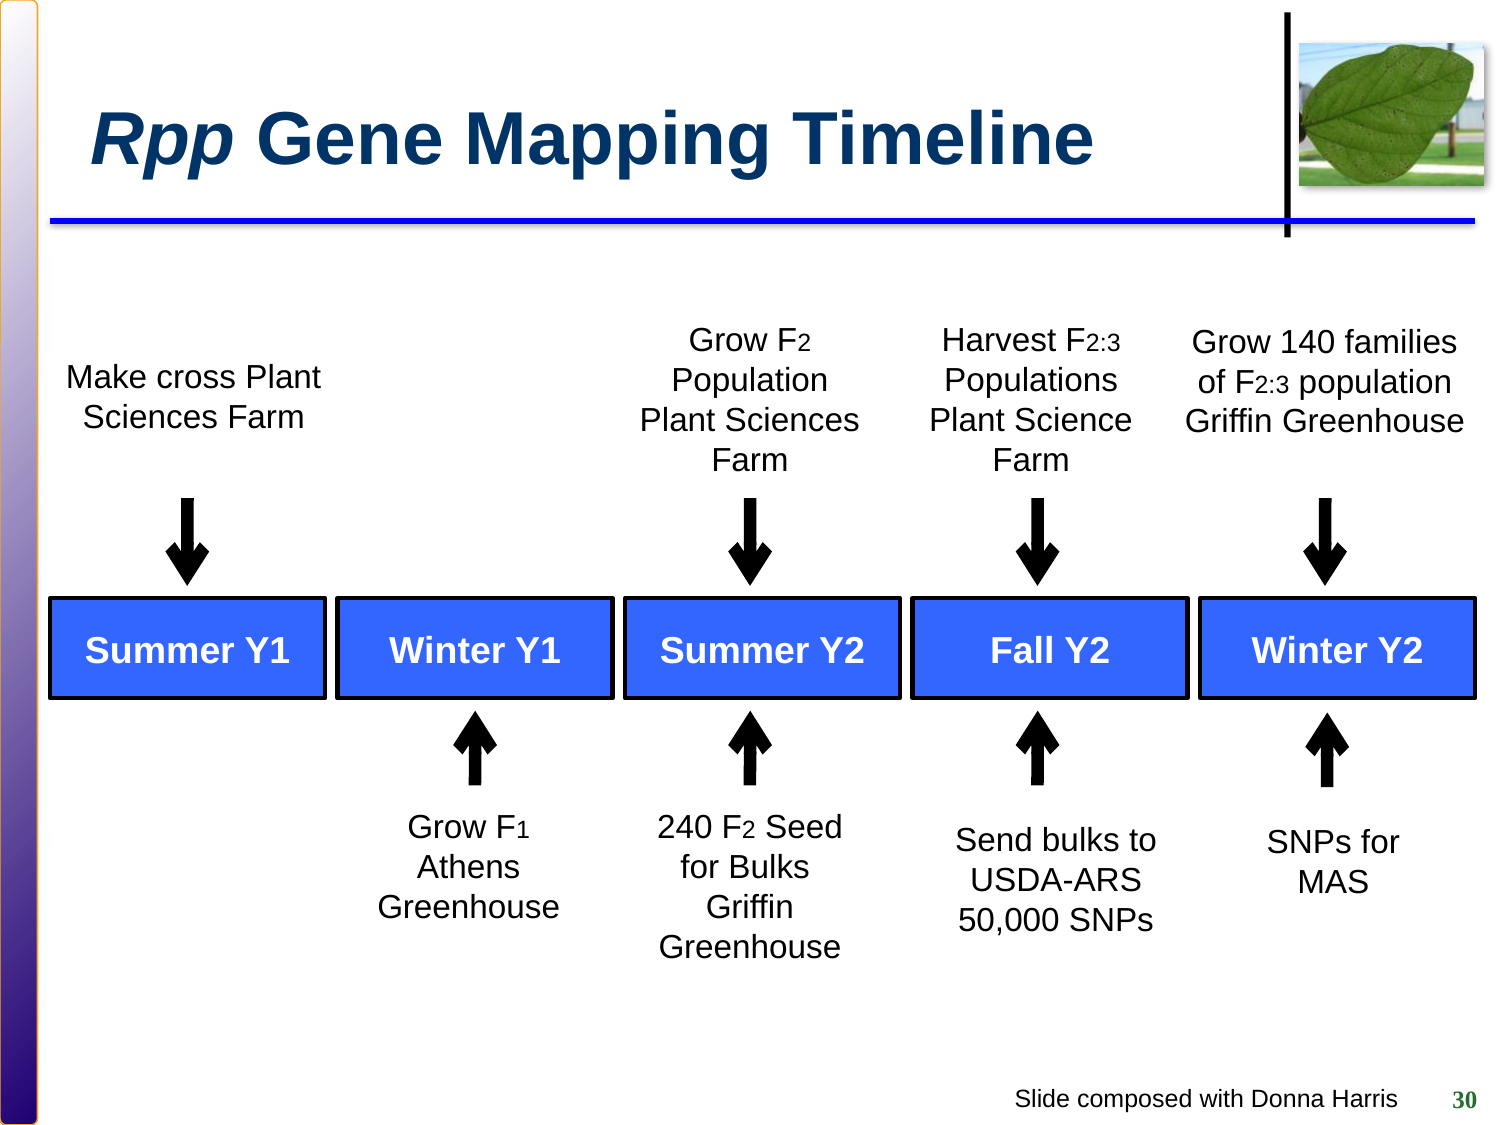

# Rpp Gene Mapping Timeline
Grow F2 Population
Plant Sciences Farm
Summer Y2
Harvest F2:3 Populations
Plant Science Farm
Grow 140 families of F2:3 population
Griffin Greenhouse
Winter Y2
Make cross Plant Sciences Farm
Summer Y1
Winter Y1
Grow F1
Athens Greenhouse
Fall Y2
Send bulks to USDA-ARS
50,000 SNPs
240 F2 Seed for Bulks
Griffin Greenhouse
SNPs for MAS
Slide composed with Donna Harris